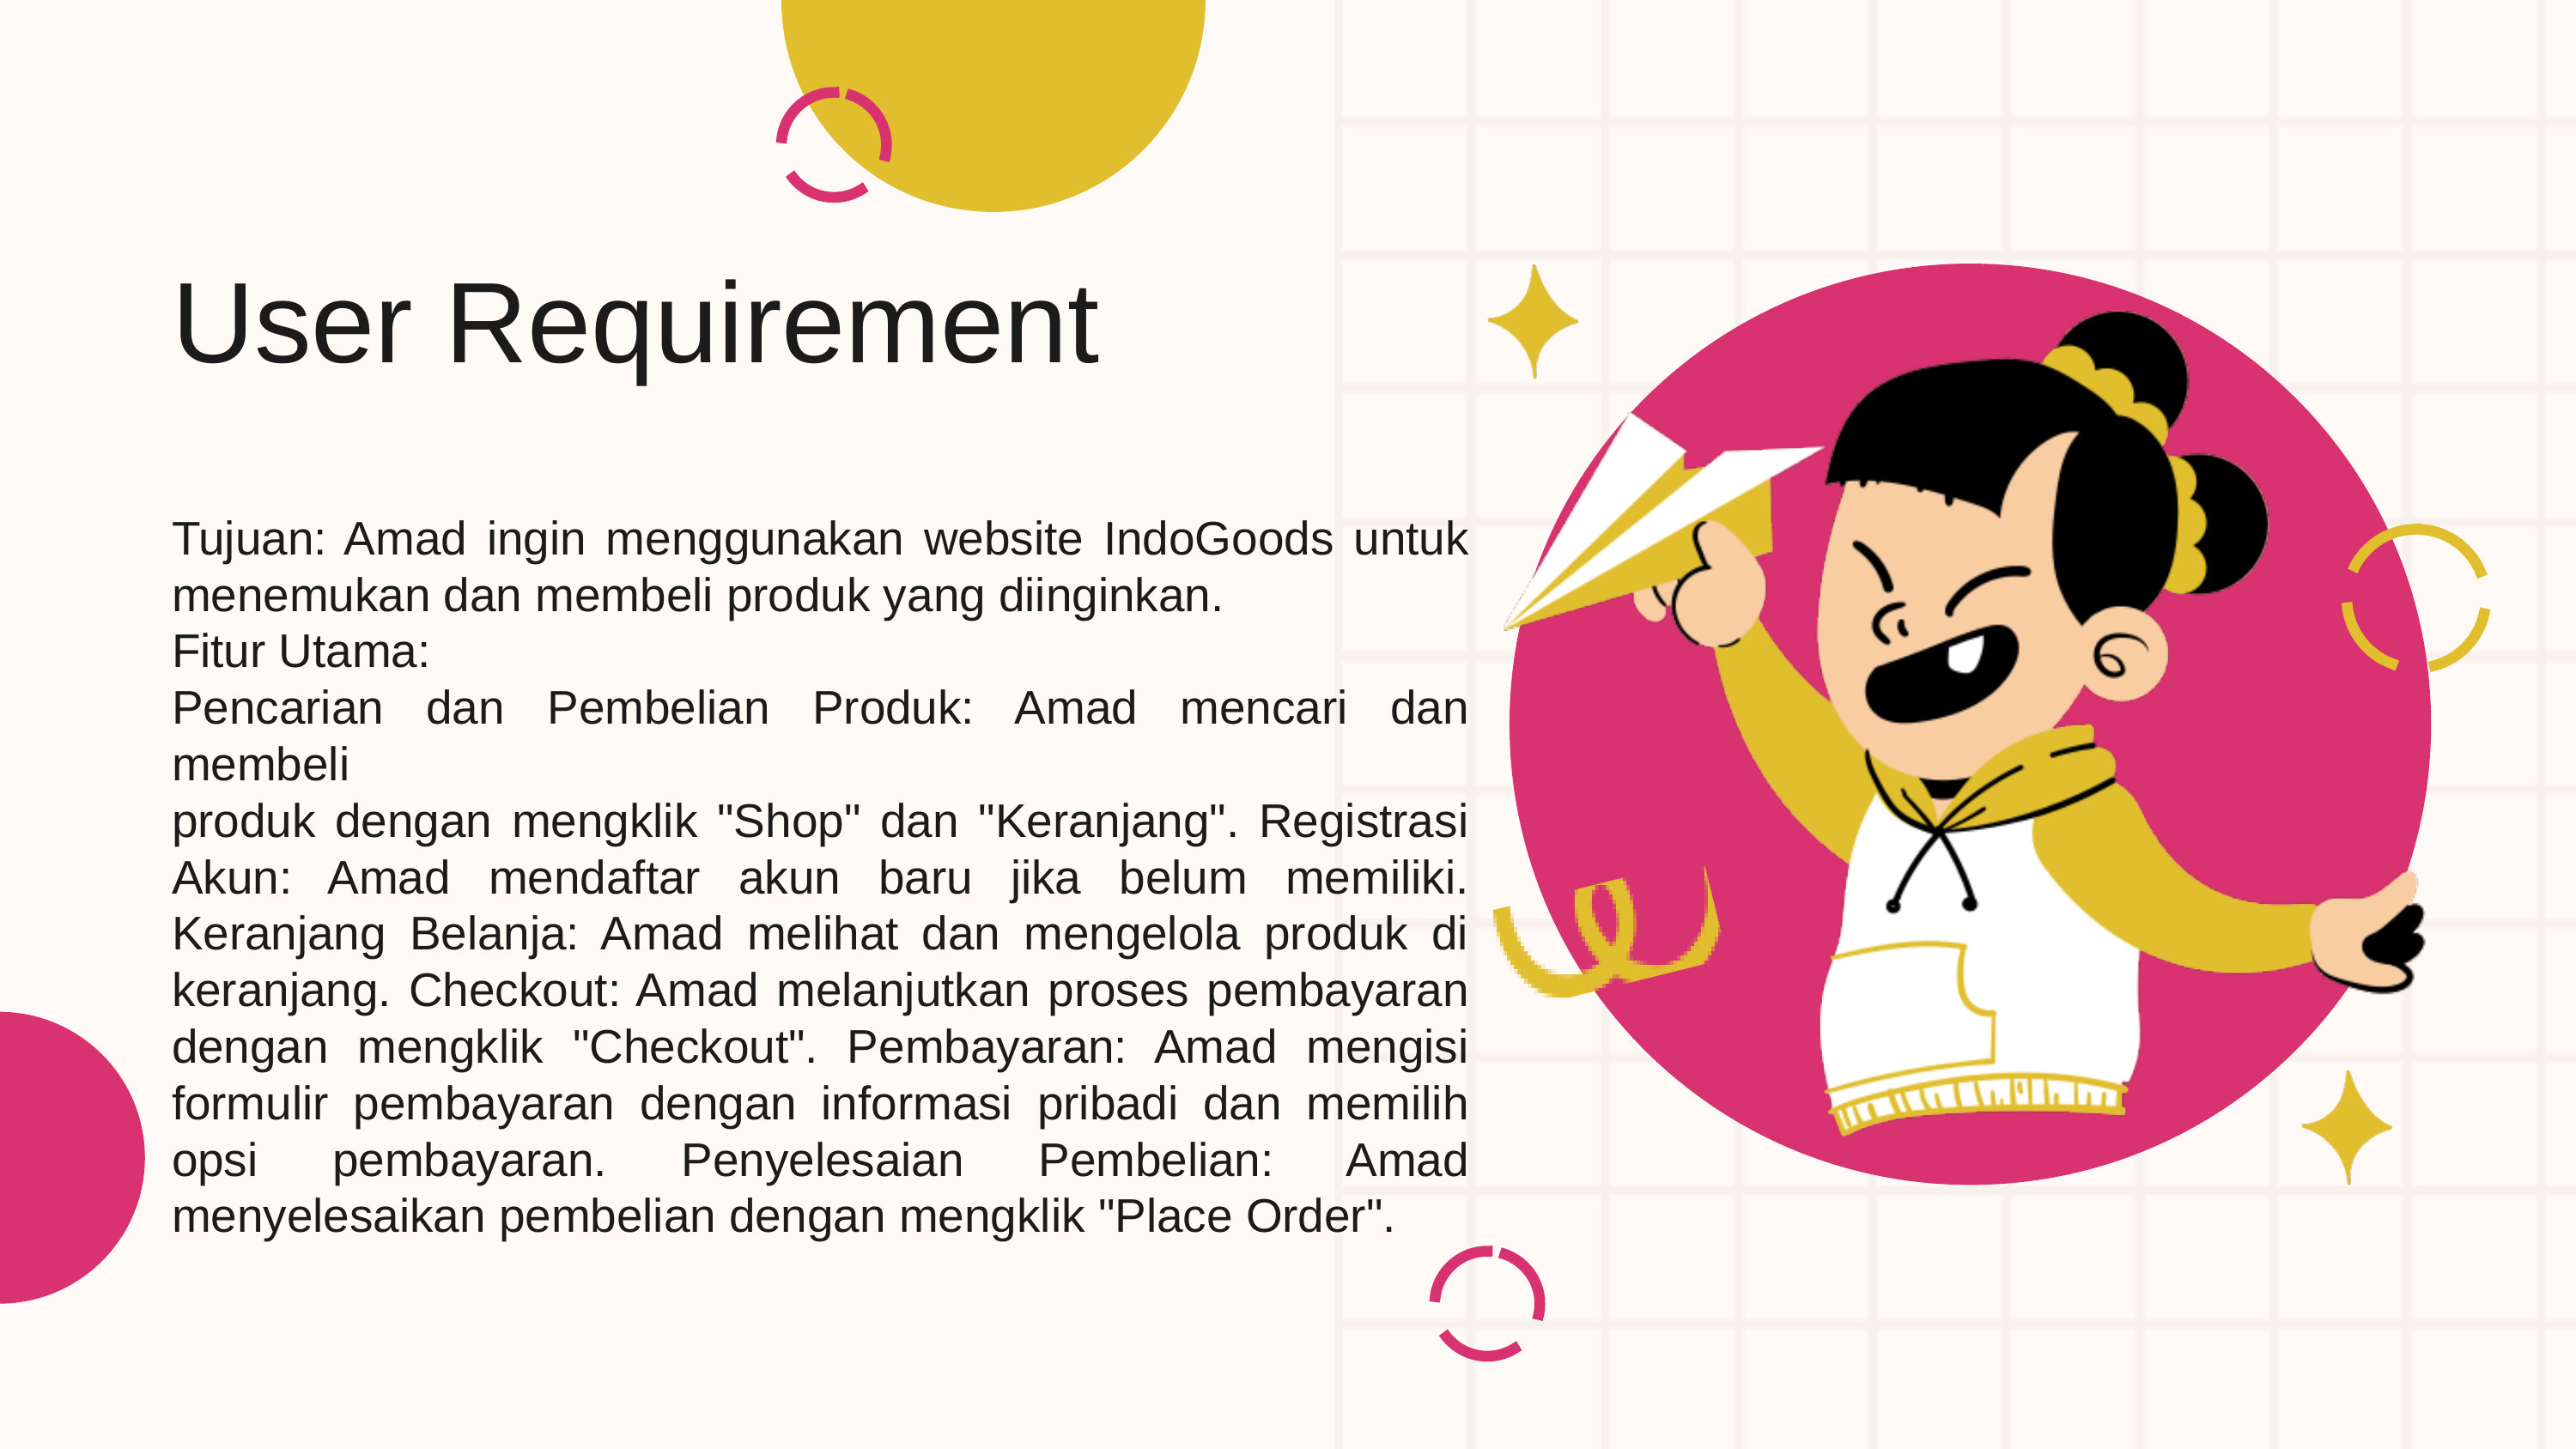

User Requirement

Tujuan: Amad ingin menggunakan website IndoGoods untuk menemukan dan membeli produk yang diinginkan.
Fitur Utama:
Pencarian dan Pembelian Produk: Amad mencari dan membeli
produk dengan mengklik "Shop" dan "Keranjang". Registrasi Akun: Amad mendaftar akun baru jika belum memiliki. Keranjang Belanja: Amad melihat dan mengelola produk di keranjang. Checkout: Amad melanjutkan proses pembayaran dengan mengklik "Checkout". Pembayaran: Amad mengisi formulir pembayaran dengan informasi pribadi dan memilih opsi pembayaran. Penyelesaian Pembelian: Amad menyelesaikan pembelian dengan mengklik "Place Order".